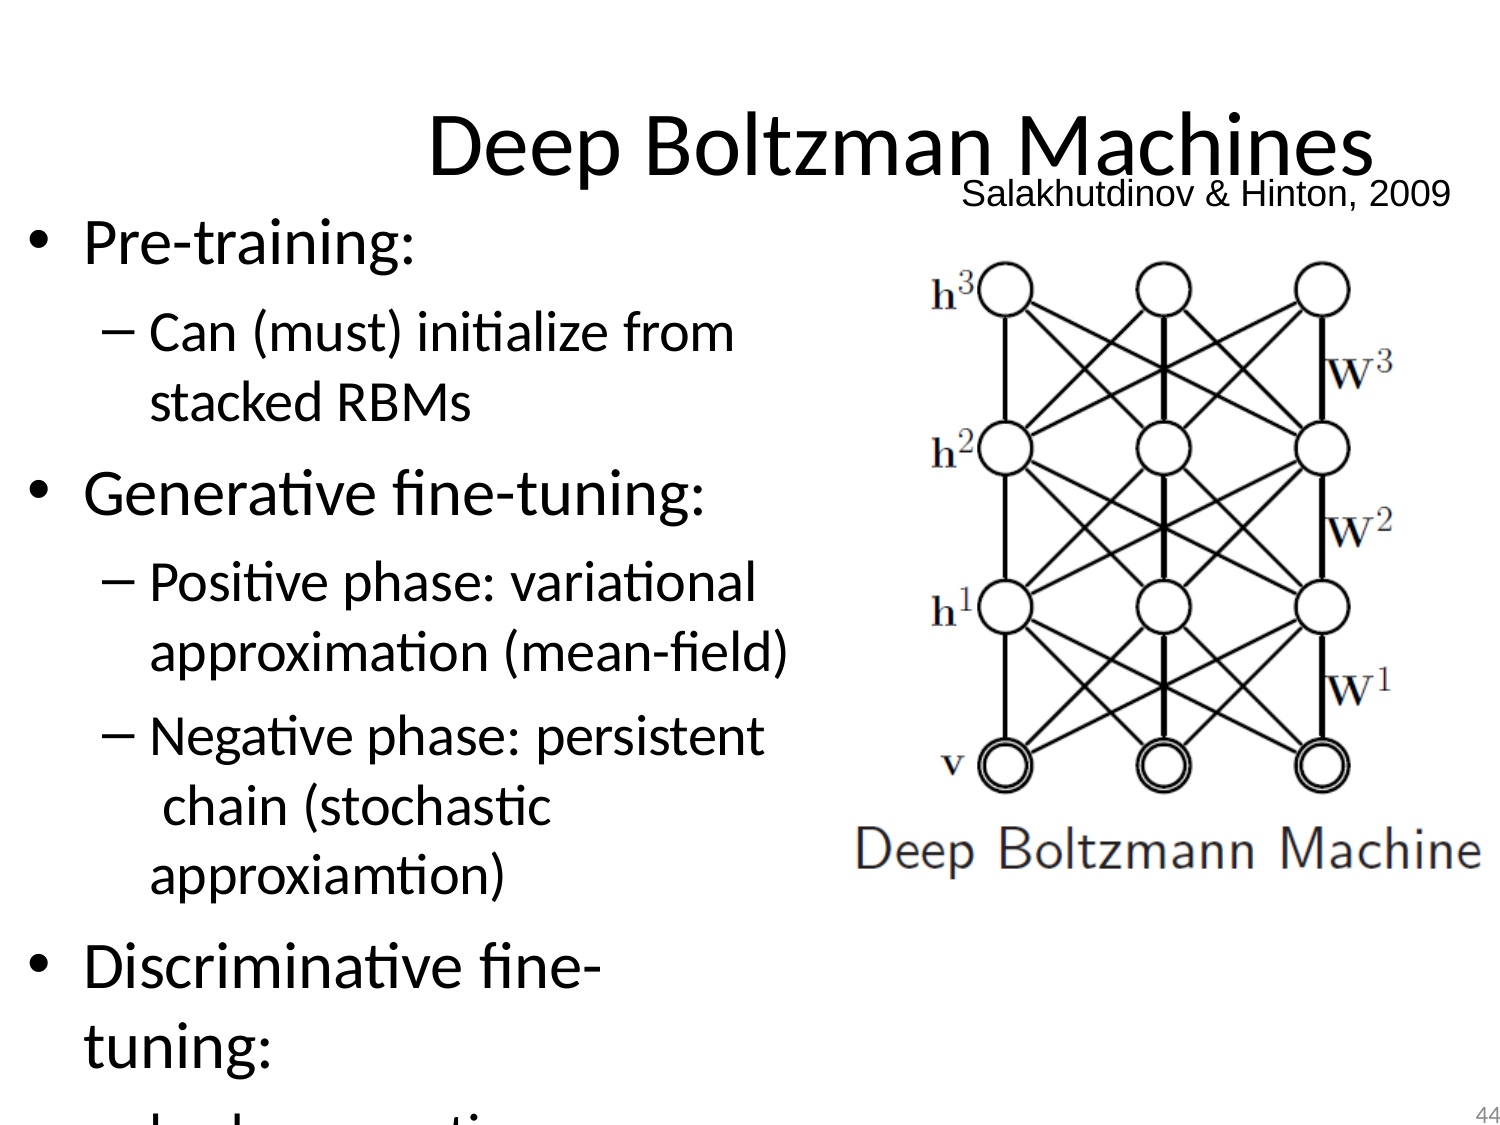

# Deep Boltzman Machines
Salakhutdinov & Hinton, 2009
Pre-training:
Can (must) initialize from
stacked RBMs
Generative fine-tuning:
Positive phase: variational  approximation (mean-field)
Negative phase: persistent  chain (stochastic  approxiamtion)
Discriminative fine-tuning:
backpropagation

44